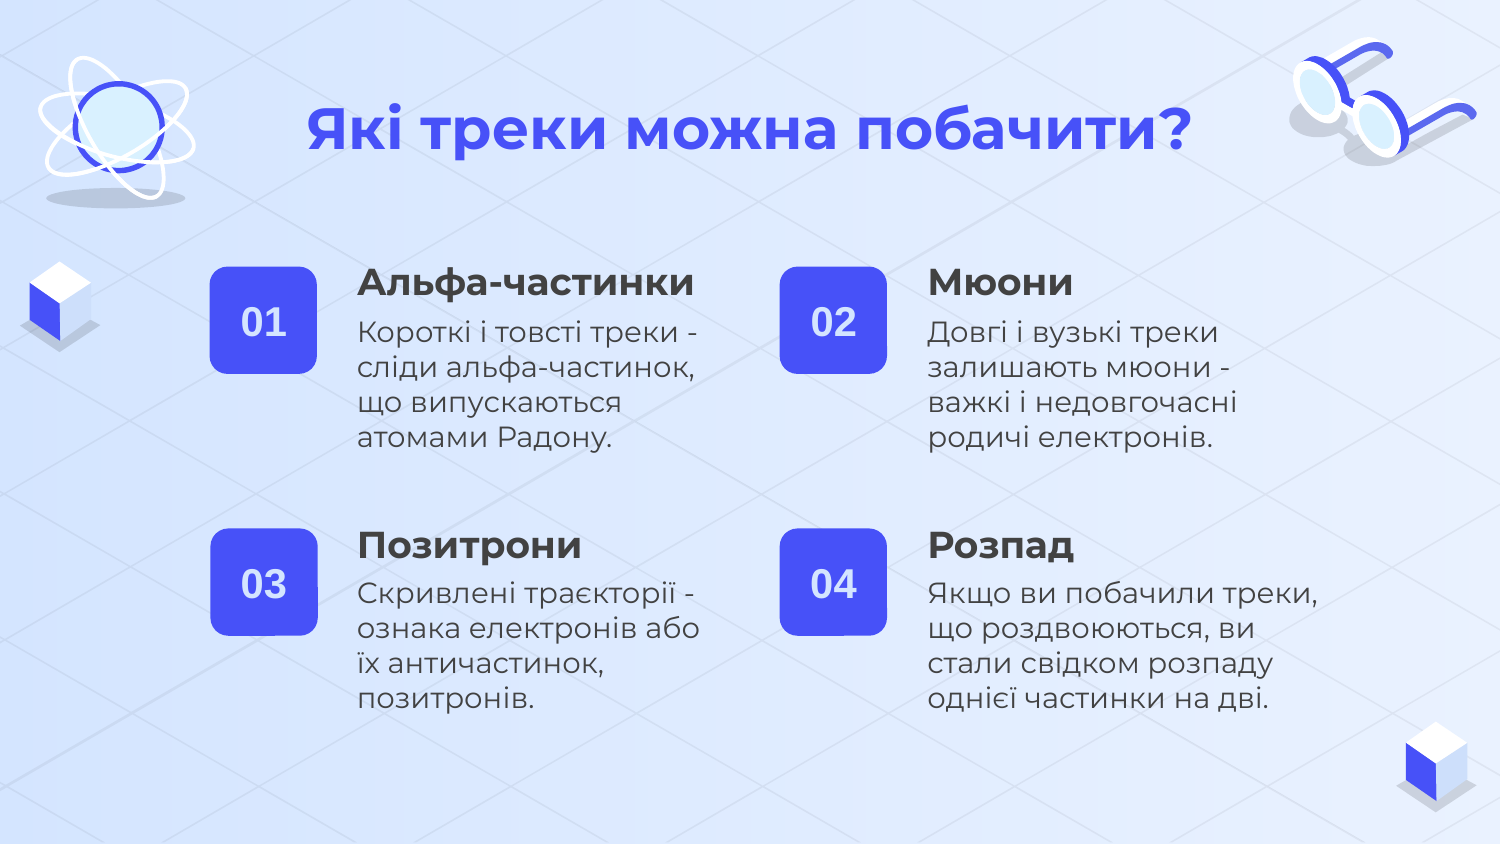

Які треки можна побачити?
# Альфа-частинки
Мюони
01
02

Короткі і товсті треки - сліди альфа-частинок, що випускаються атомами Радону.
Довгі і вузькі треки залишають мюони - важкі і недовгочасні родичі електронів.
Розпад
Позитрони
03
04

Скривлені траєкторії - ознака електронів або їх античастинок, позитронів.
Якщо ви побачили треки, що роздвоюються, ви стали свідком розпаду однієї частинки на дві.